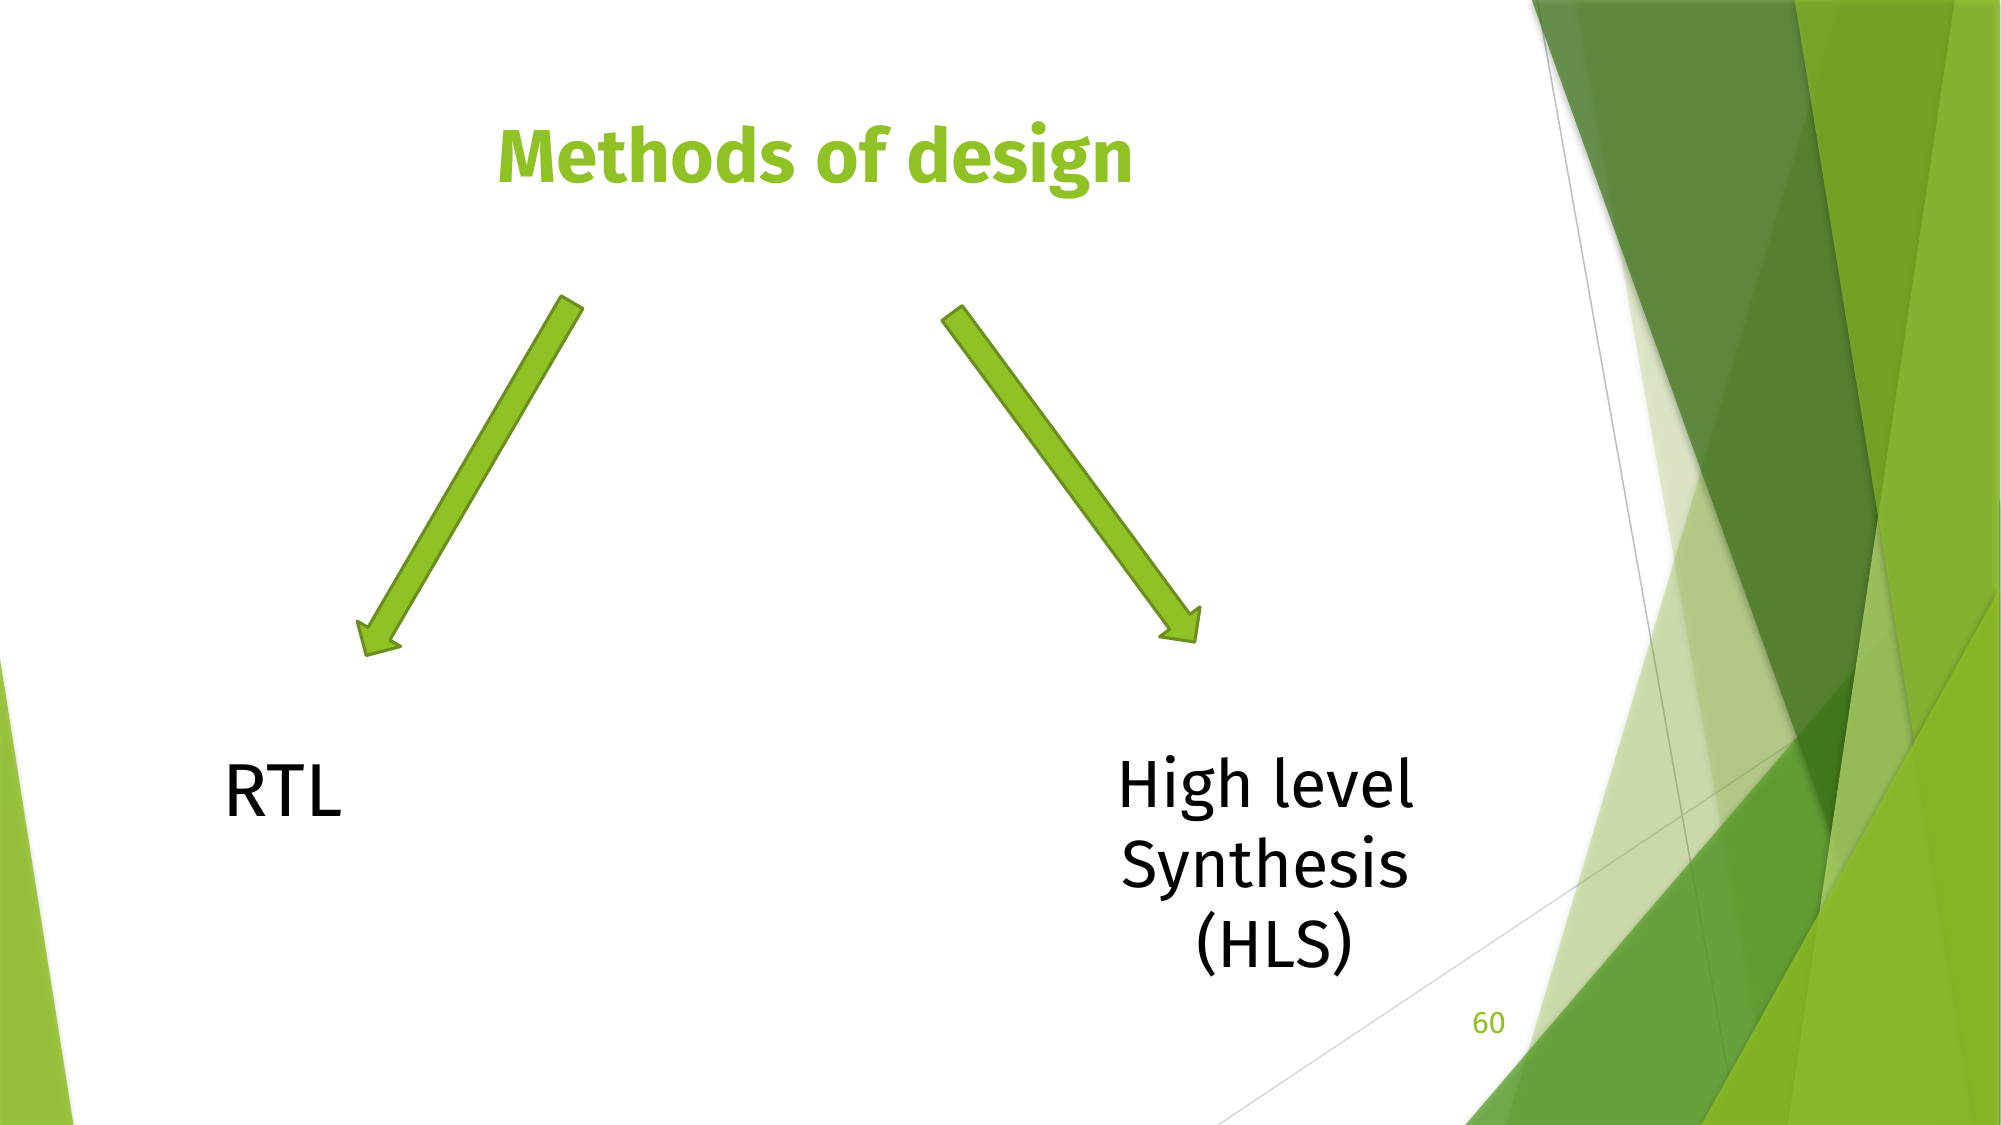

# Methods of design

RTL
High level
Synthesis
(HLS)
60